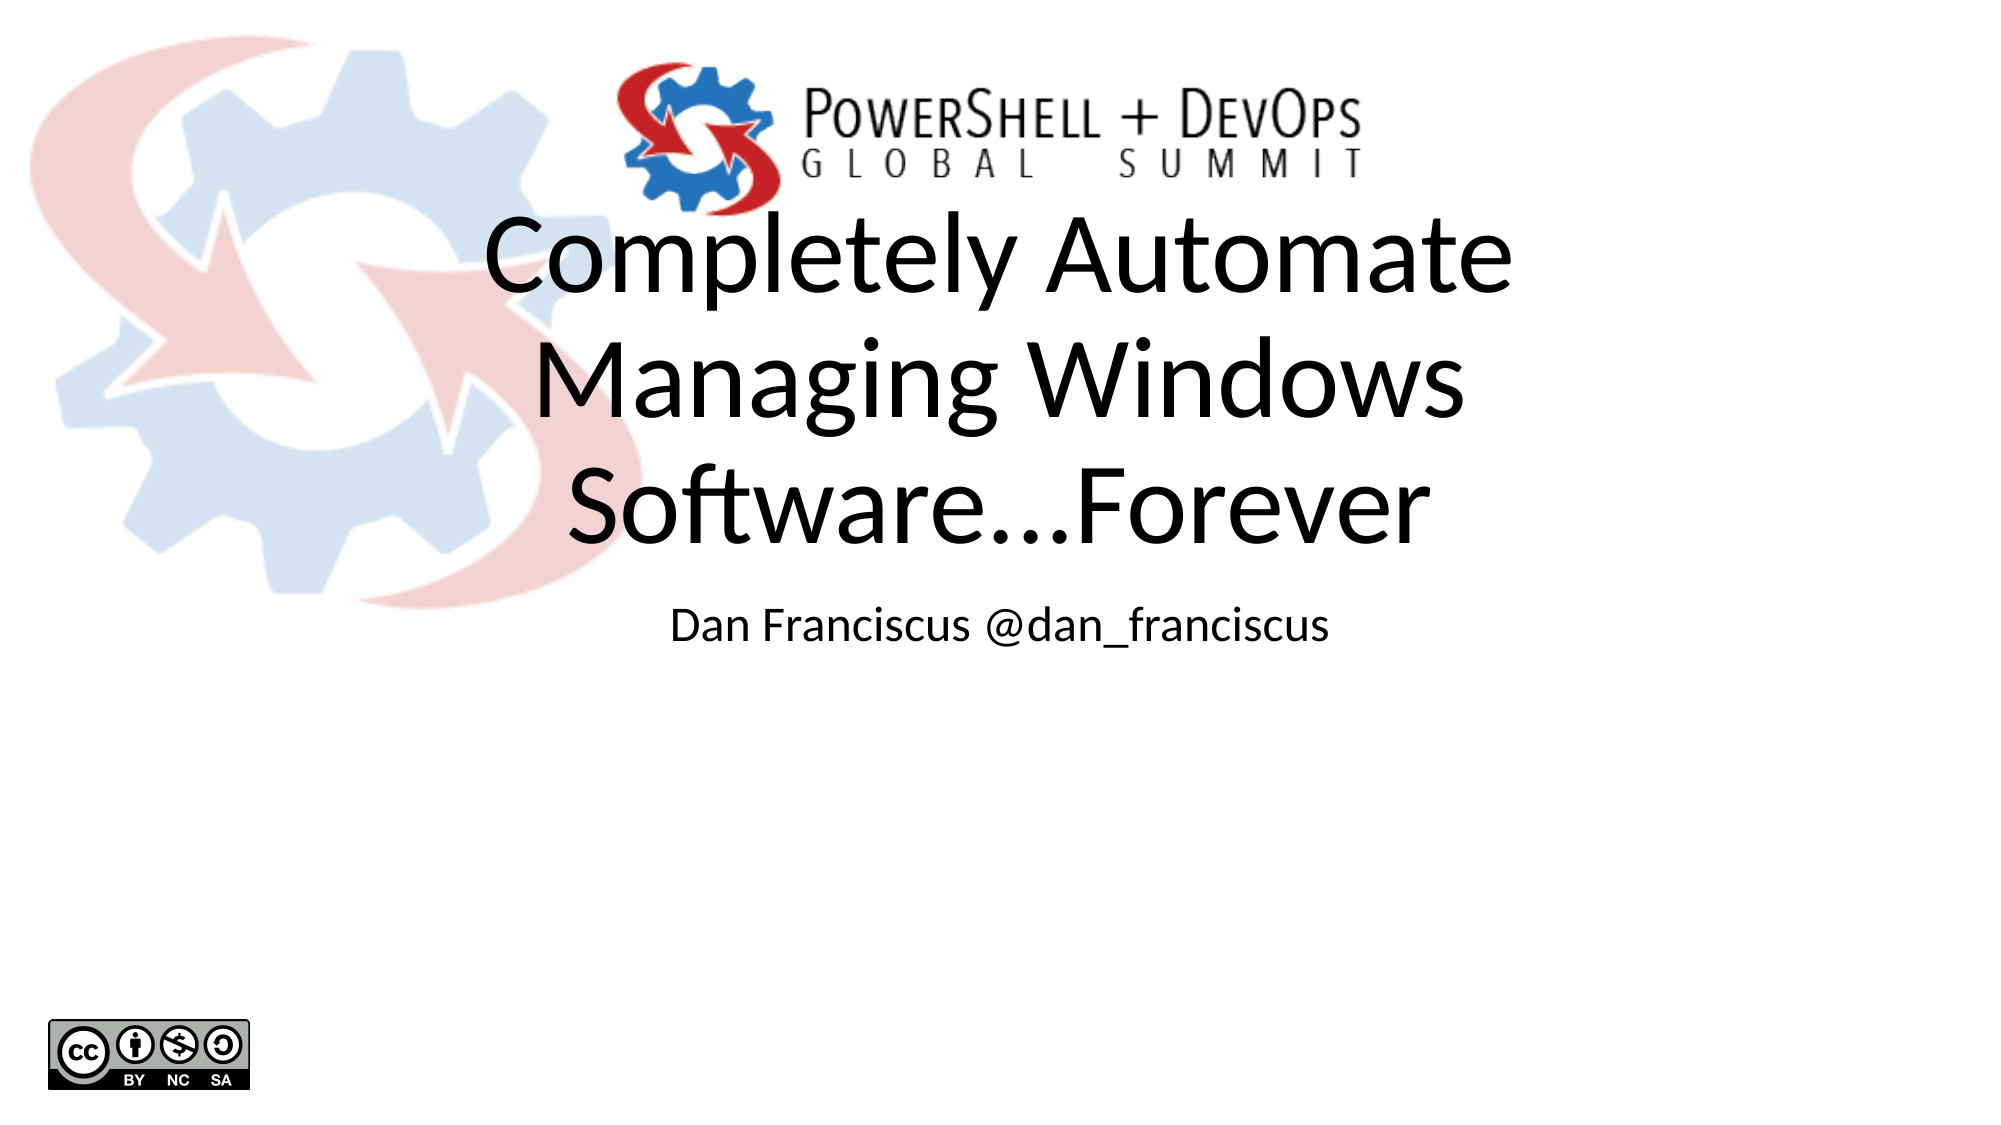

# Completely Automate Managing Windows Software...Forever
Dan Franciscus @dan_franciscus